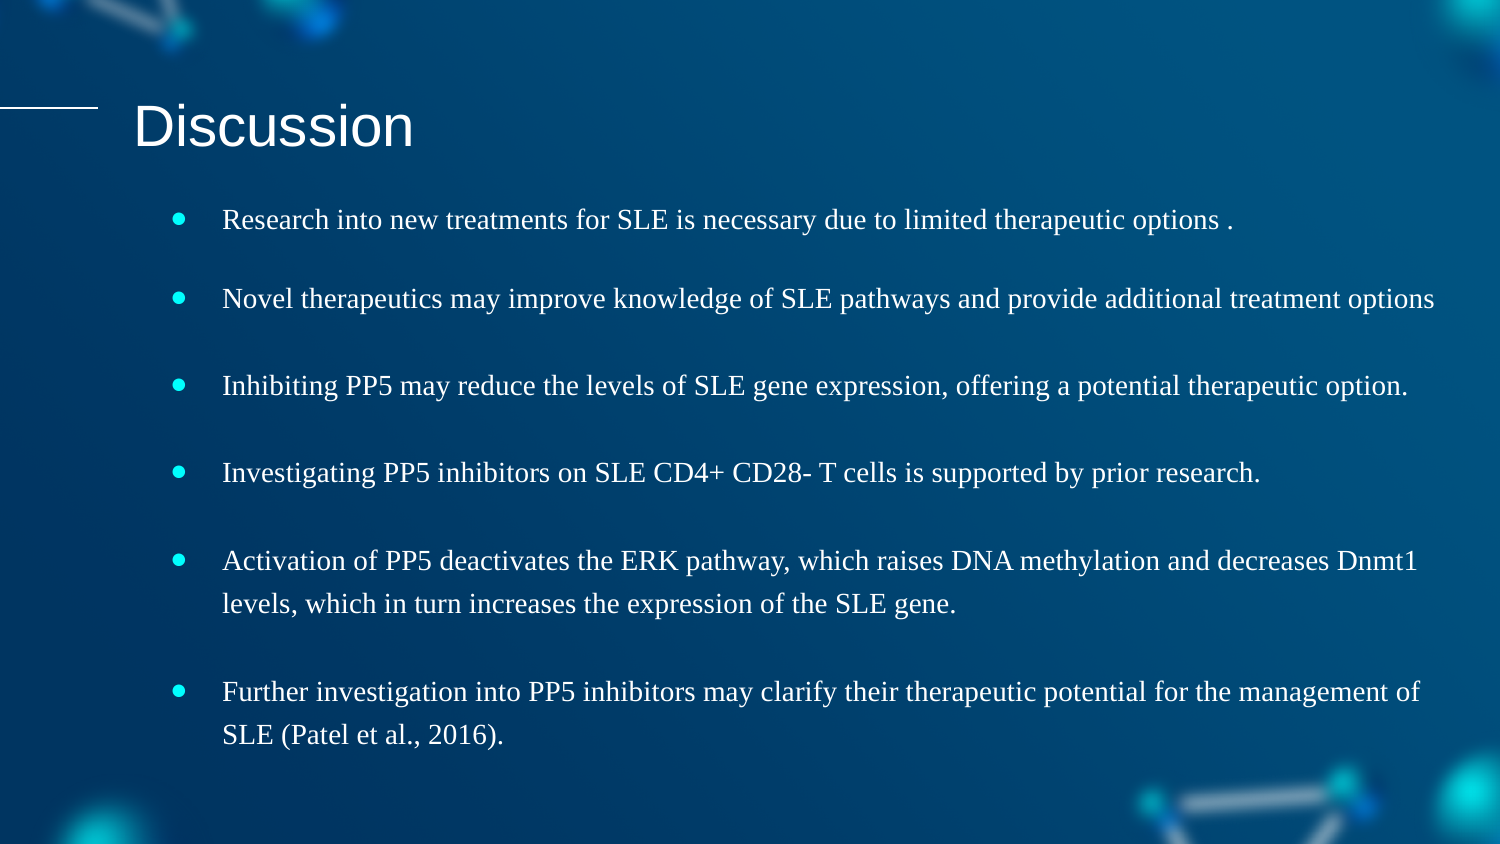

# Discussion
Research into new treatments for SLE is necessary due to limited therapeutic options .
Novel therapeutics may improve knowledge of SLE pathways and provide additional treatment options
Inhibiting PP5 may reduce the levels of SLE gene expression, offering a potential therapeutic option.
Investigating PP5 inhibitors on SLE CD4+ CD28- T cells is supported by prior research.
Activation of PP5 deactivates the ERK pathway, which raises DNA methylation and decreases Dnmt1 levels, which in turn increases the expression of the SLE gene.
Further investigation into PP5 inhibitors may clarify their therapeutic potential for the management of SLE (Patel et al., 2016).